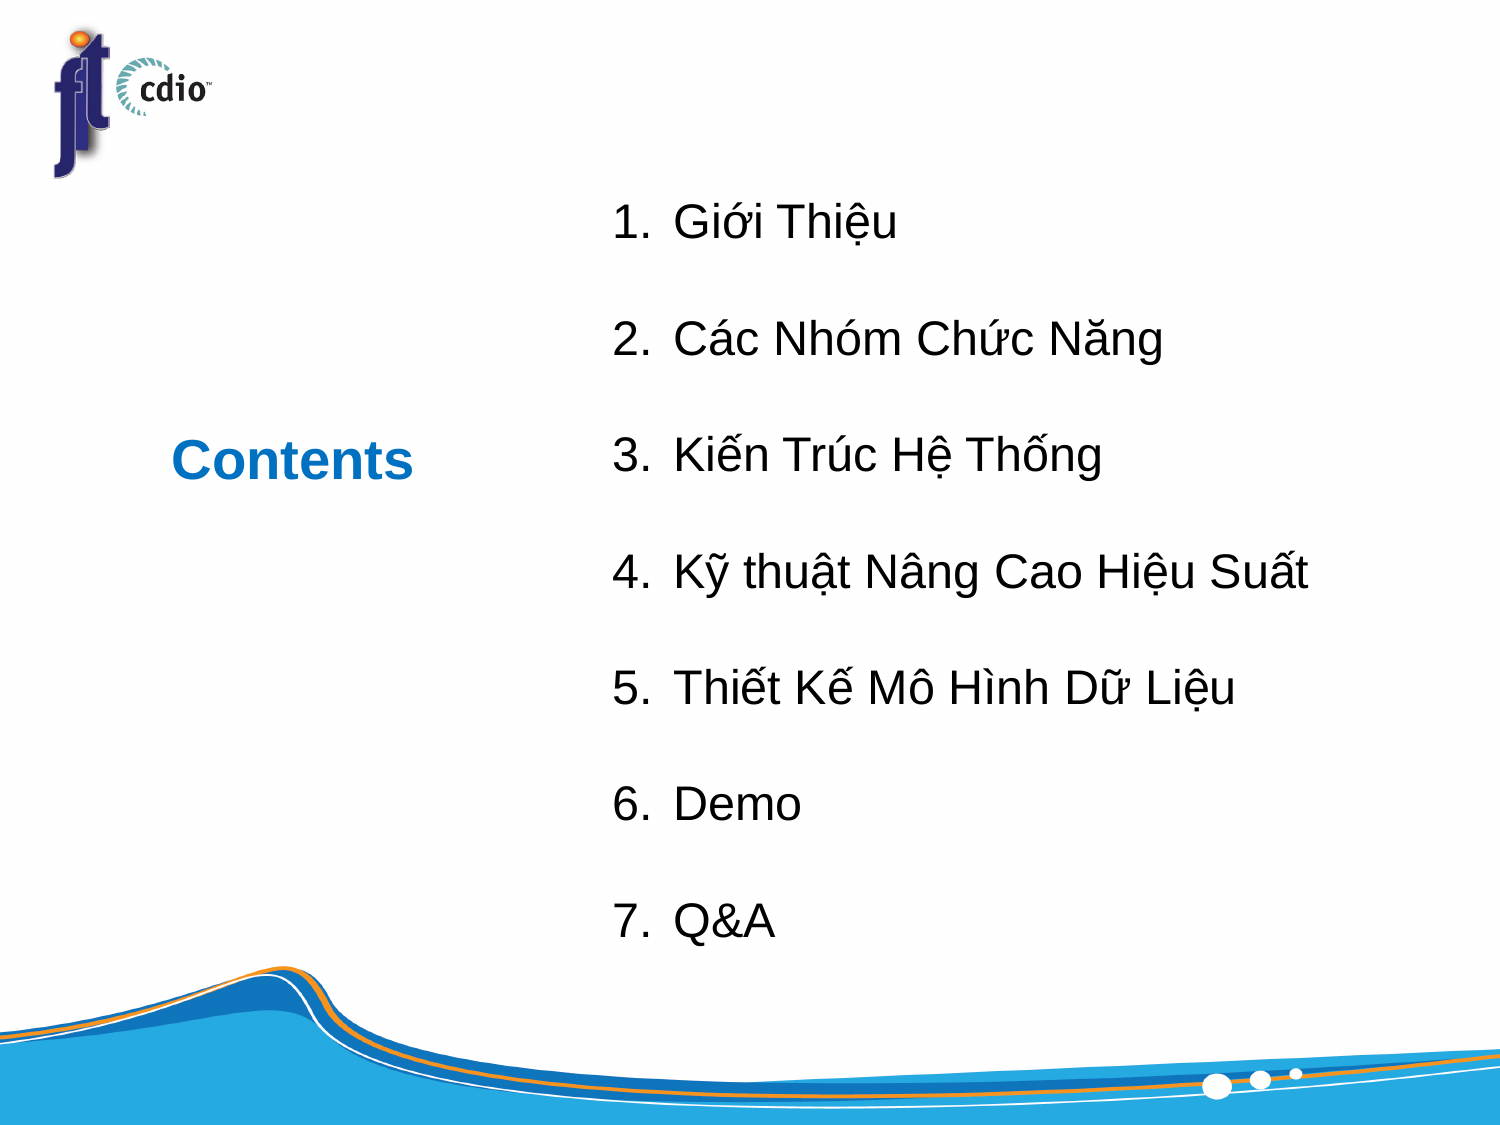

Giới Thiệu
Các Nhóm Chức Năng
Kiến Trúc Hệ Thống
Kỹ thuật Nâng Cao Hiệu Suất
Thiết Kế Mô Hình Dữ Liệu
Demo
Q&A
Contents